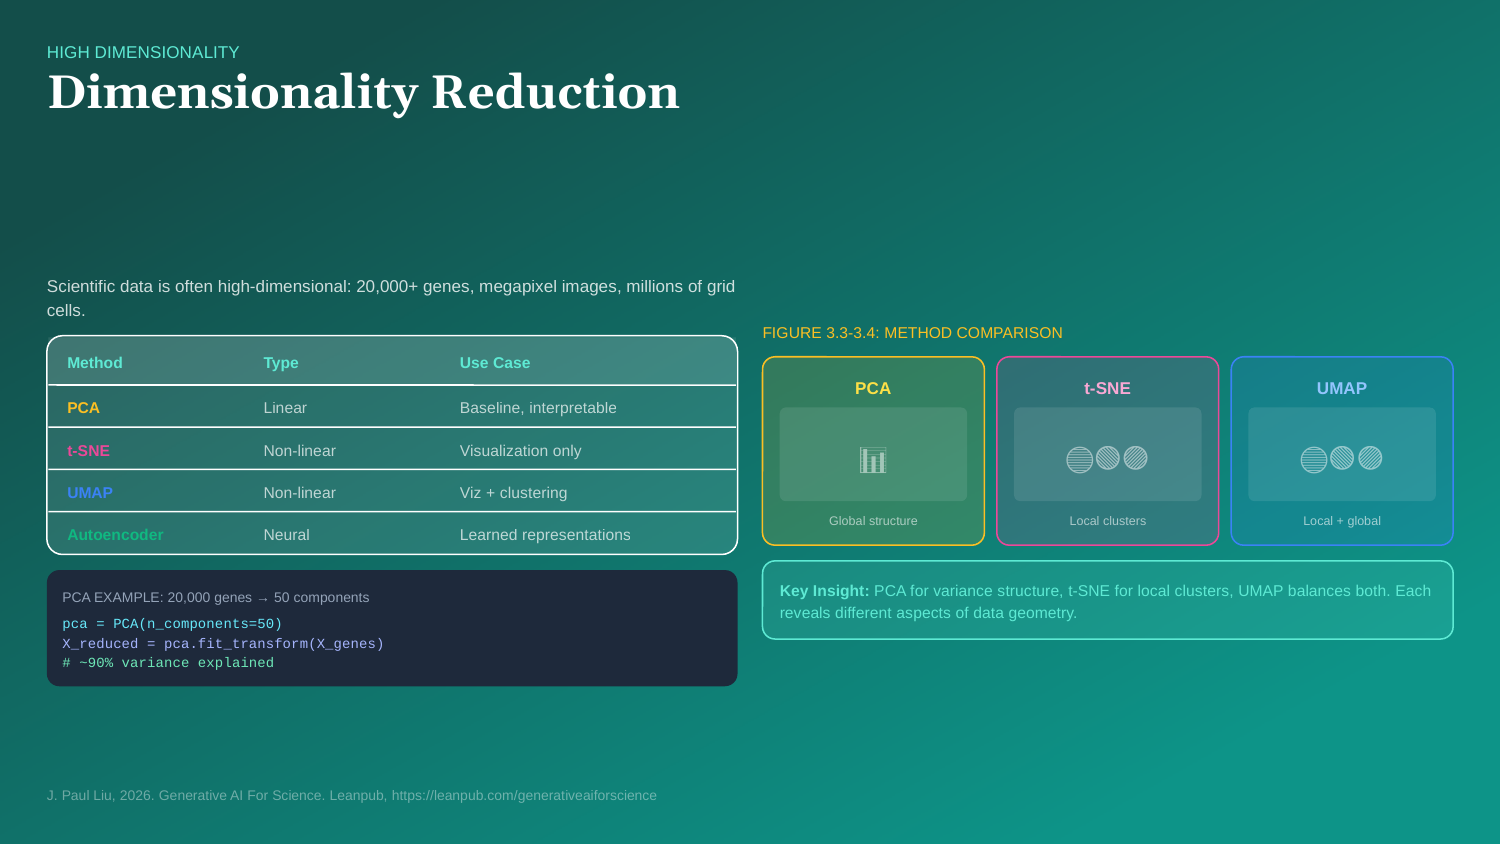

HIGH DIMENSIONALITY
Dimensionality Reduction
Scientific data is often high-dimensional: 20,000+ genes, megapixel images, millions of grid cells.
FIGURE 3.3-3.4: METHOD COMPARISON

Method
Type
Use Case

PCA
t-SNE
UMAP

PCA
Linear
Baseline, interpretable

📊
🔵🟢🟣
🔵🟢🟣
t-SNE
Non-linear
Visualization only

UMAP
Non-linear
Viz + clustering
Global structure
Local clusters
Local + global

Autoencoder
Neural
Learned representations

Key Insight: PCA for variance structure, t-SNE for local clusters, UMAP balances both. Each reveals different aspects of data geometry.
PCA EXAMPLE: 20,000 genes → 50 components
pca = PCA(n_components=50)
X_reduced = pca.fit_transform(X_genes)
# ~90% variance explained
J. Paul Liu, 2026. Generative AI For Science. Leanpub, https://leanpub.com/generativeaiforscience